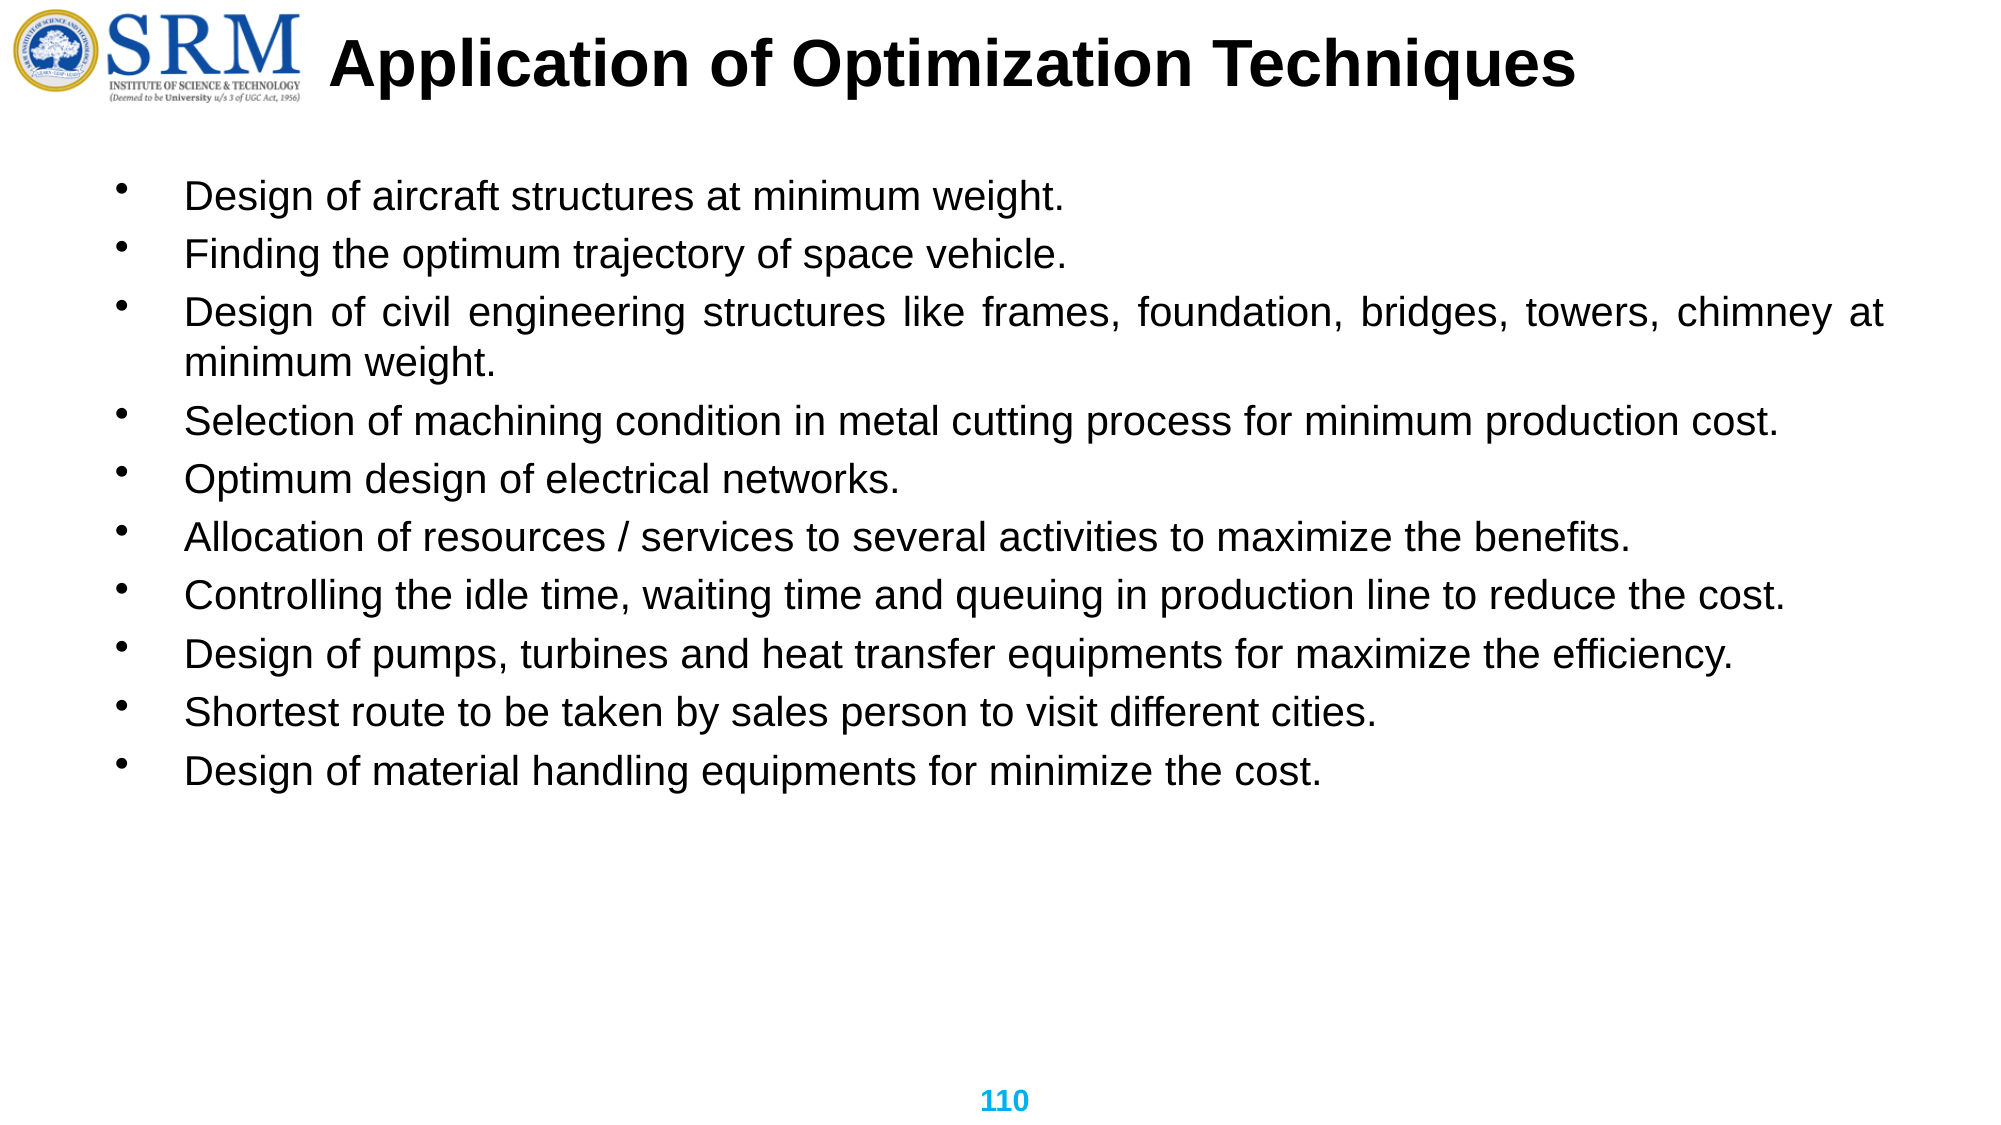

# Application of Optimization Techniques
Design of aircraft structures at minimum weight.
Finding the optimum trajectory of space vehicle.
Design of civil engineering structures like frames, foundation, bridges, towers, chimney at minimum weight.
Selection of machining condition in metal cutting process for minimum production cost.
Optimum design of electrical networks.
Allocation of resources / services to several activities to maximize the benefits.
Controlling the idle time, waiting time and queuing in production line to reduce the cost.
Design of pumps, turbines and heat transfer equipments for maximize the efficiency.
Shortest route to be taken by sales person to visit different cities.
Design of material handling equipments for minimize the cost.

110